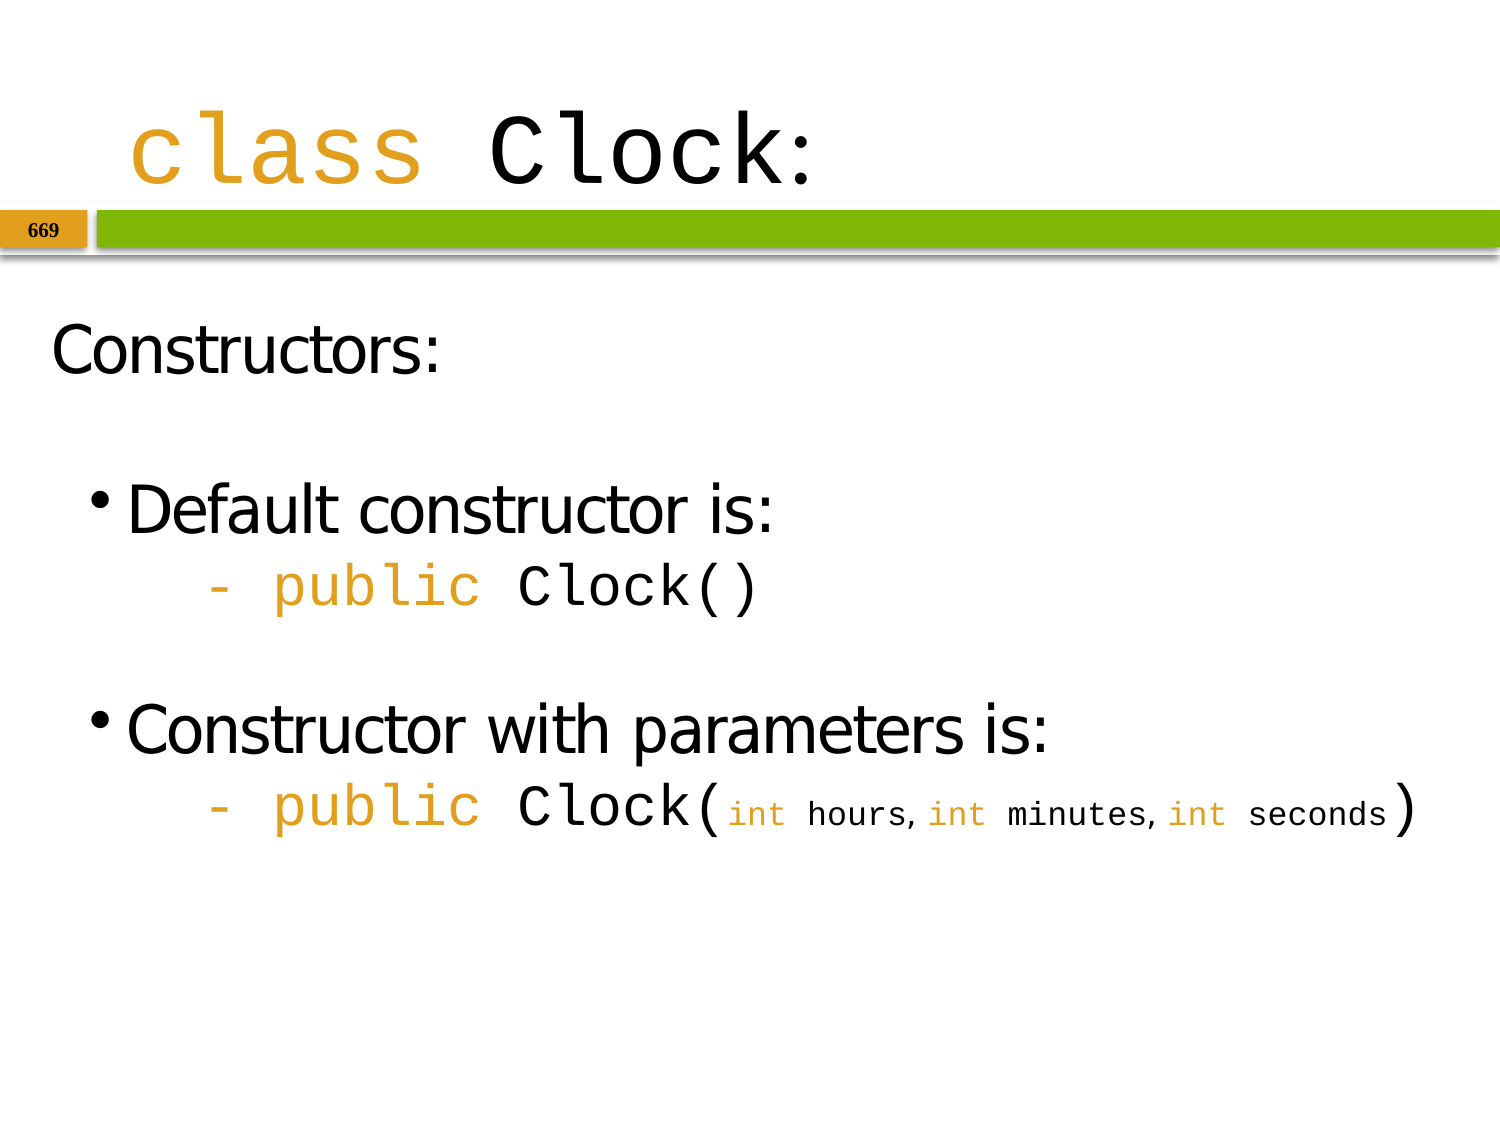

# class Clock:
669
Constructors:

Default constructor is:
- public Clock()

Constructor with parameters is:
- public Clock(int hours, int minutes, int seconds)